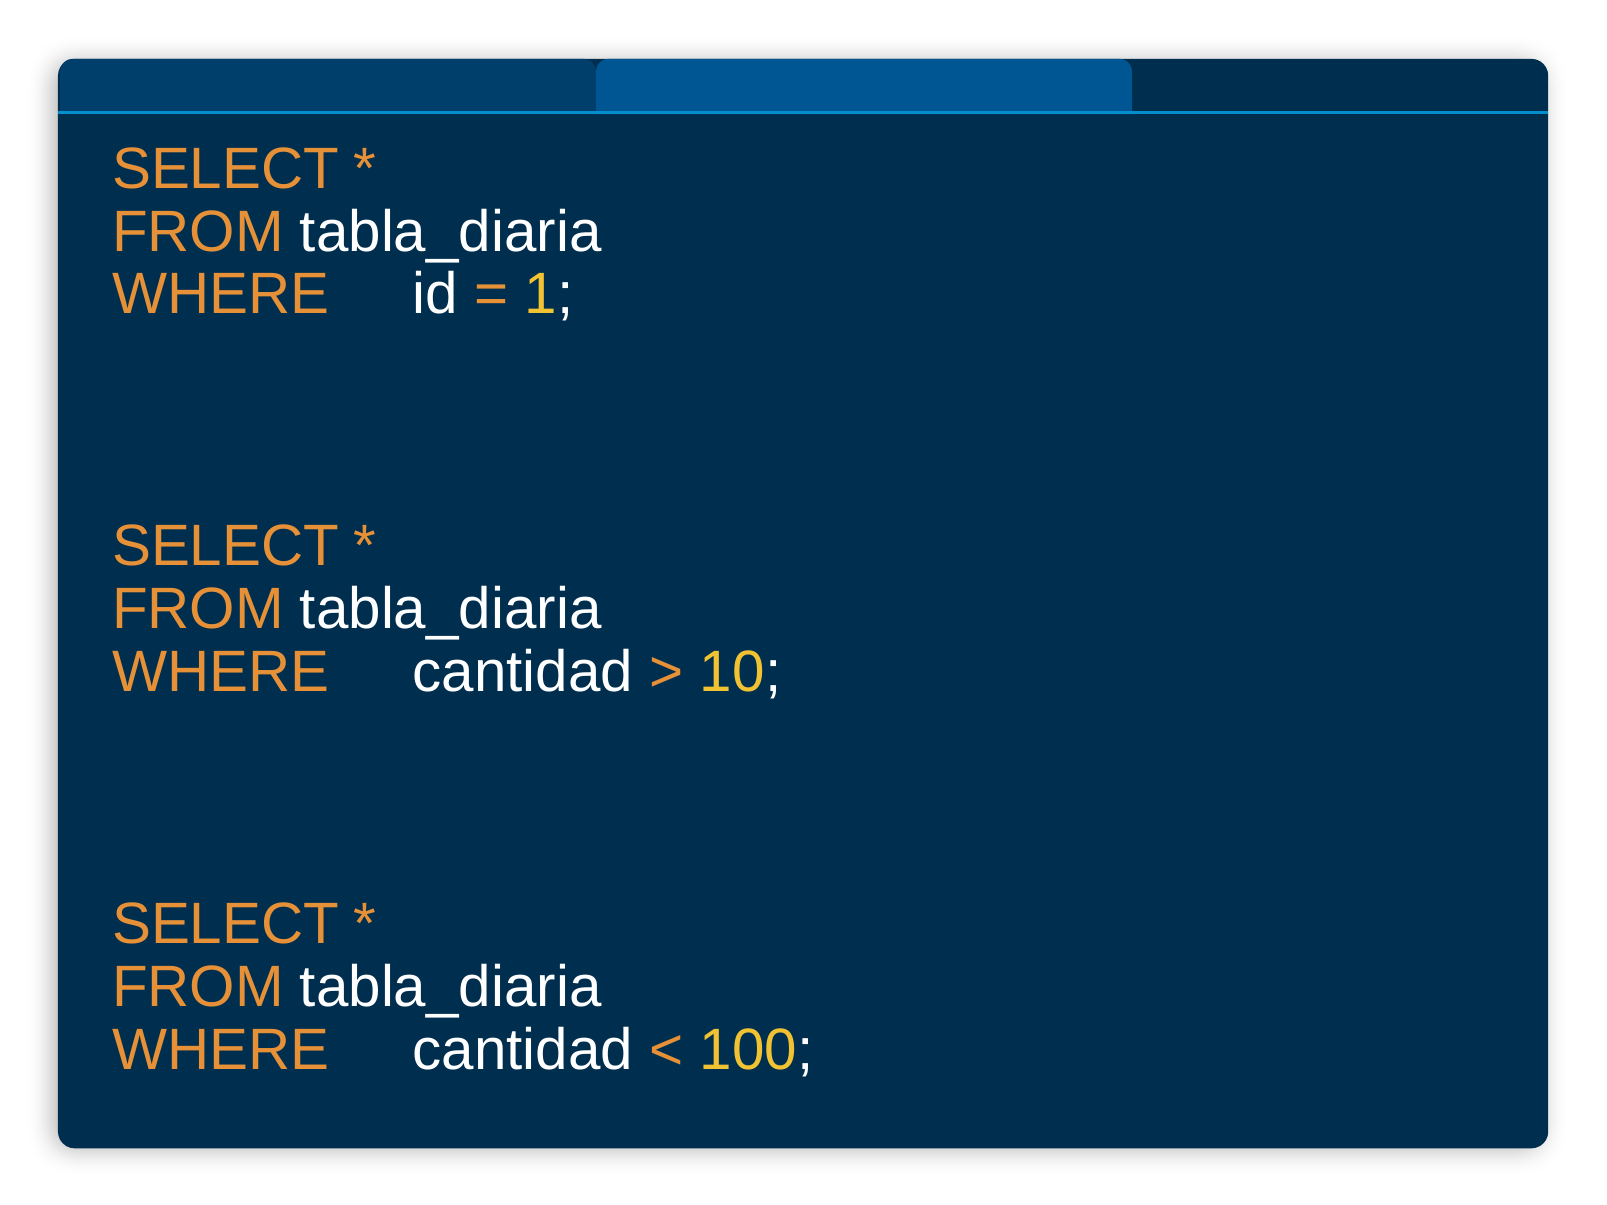

# SELECT *
FROM tabla_diaria
WHERE	id = 1;

SELECT *
FROM tabla_diaria
WHERE	cantidad > 10;

SELECT *
FROM tabla_diaria
WHERE	cantidad < 100;